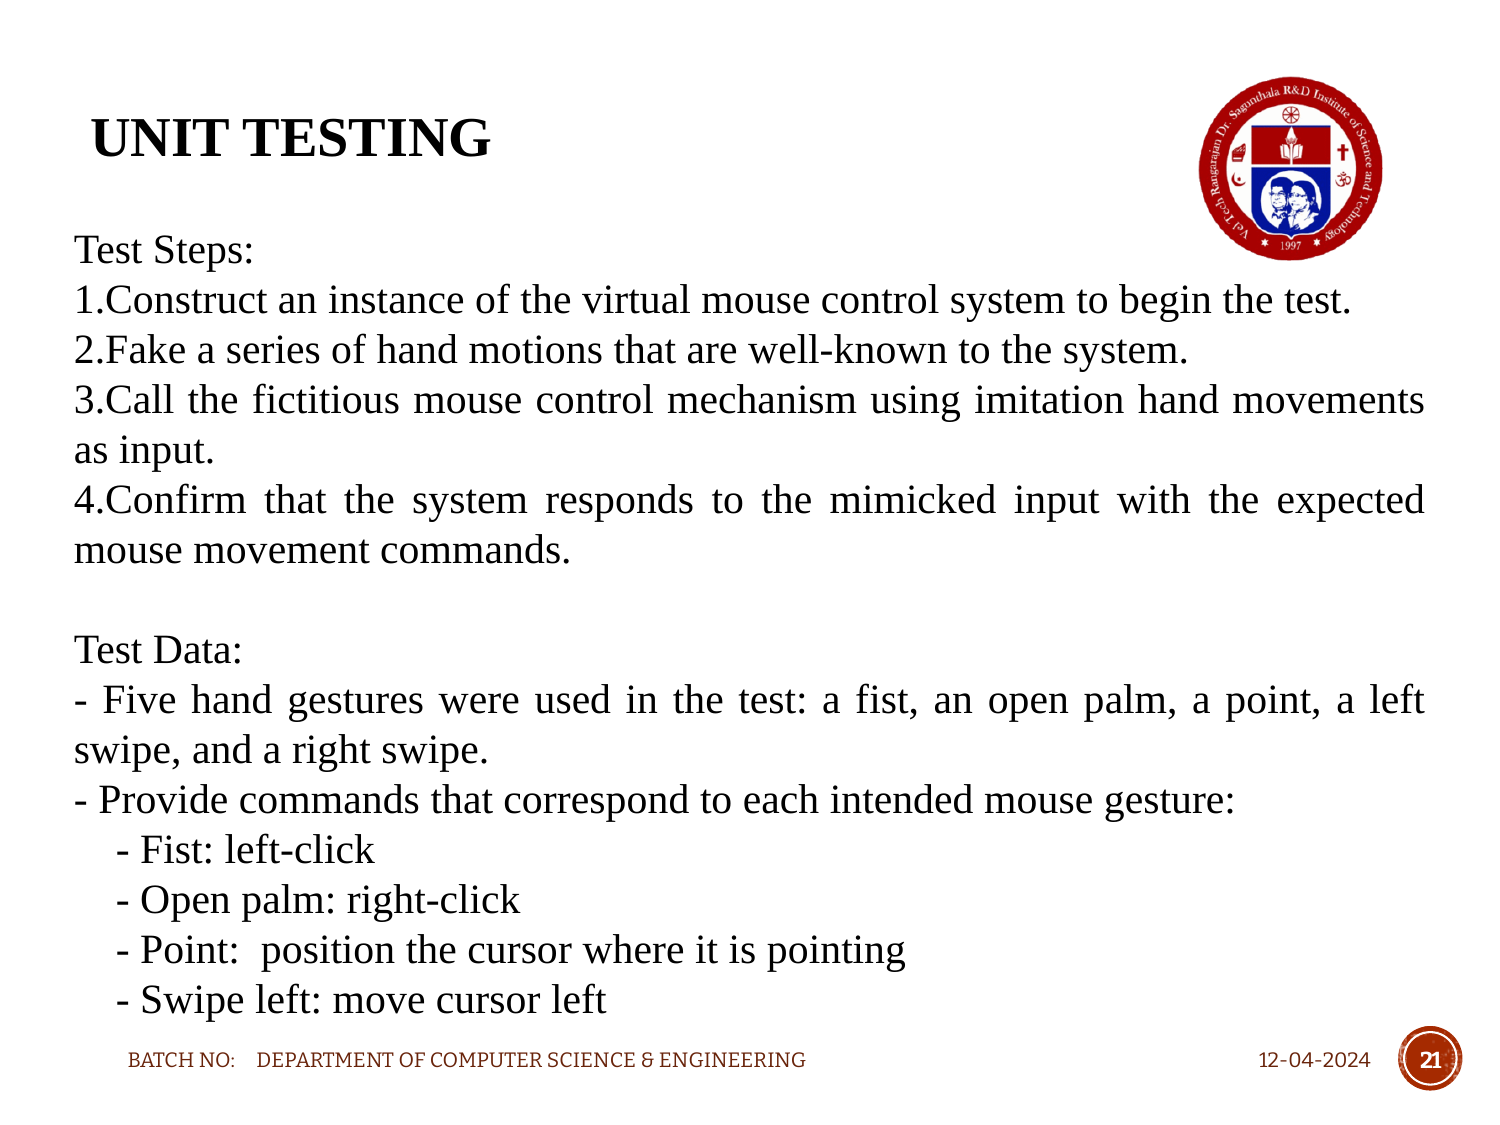

# UNIT TESTING
Test Steps:
1.Construct an instance of the virtual mouse control system to begin the test.
2.Fake a series of hand motions that are well-known to the system.
3.Call the fictitious mouse control mechanism using imitation hand movements as input.
4.Confirm that the system responds to the mimicked input with the expected mouse movement commands.

Test Data:
- Five hand gestures were used in the test: a fist, an open palm, a point, a left swipe, and a right swipe.
- Provide commands that correspond to each intended mouse gesture:
    - Fist: left-click
    - Open palm: right-click
    - Point:  position the cursor where it is pointing
    - Swipe left: move cursor left
BATCH NO:     DEPARTMENT OF COMPUTER SCIENCE & ENGINEERING
12-04-2024
21